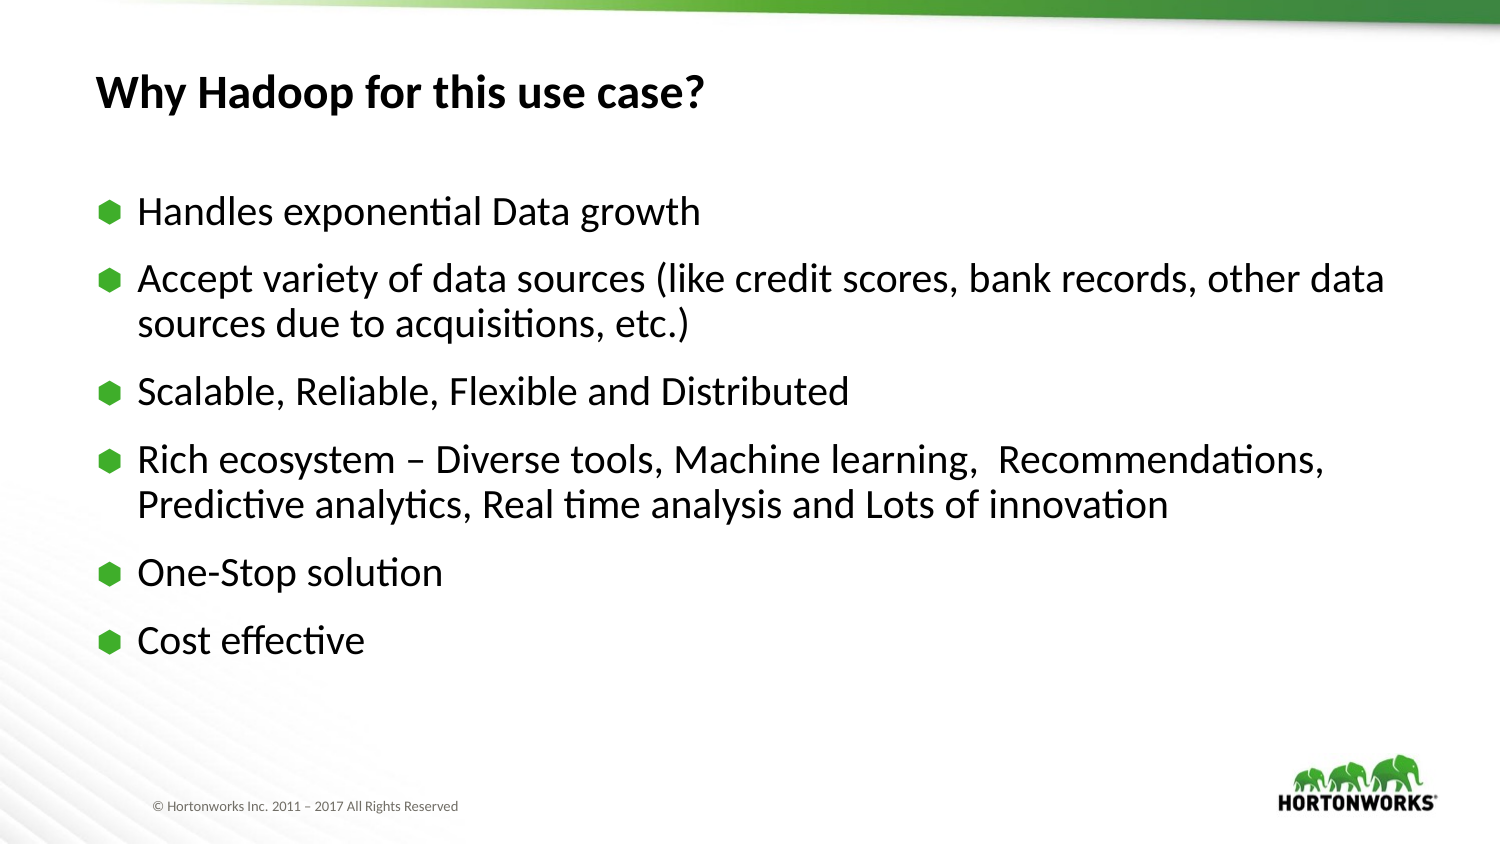

# Why Hadoop for this use case?
Handles exponential Data growth
Accept variety of data sources (like credit scores, bank records, other data sources due to acquisitions, etc.)
Scalable, Reliable, Flexible and Distributed
Rich ecosystem – Diverse tools, Machine learning,  Recommendations, Predictive analytics, Real time analysis and Lots of innovation
One-Stop solution
Cost effective